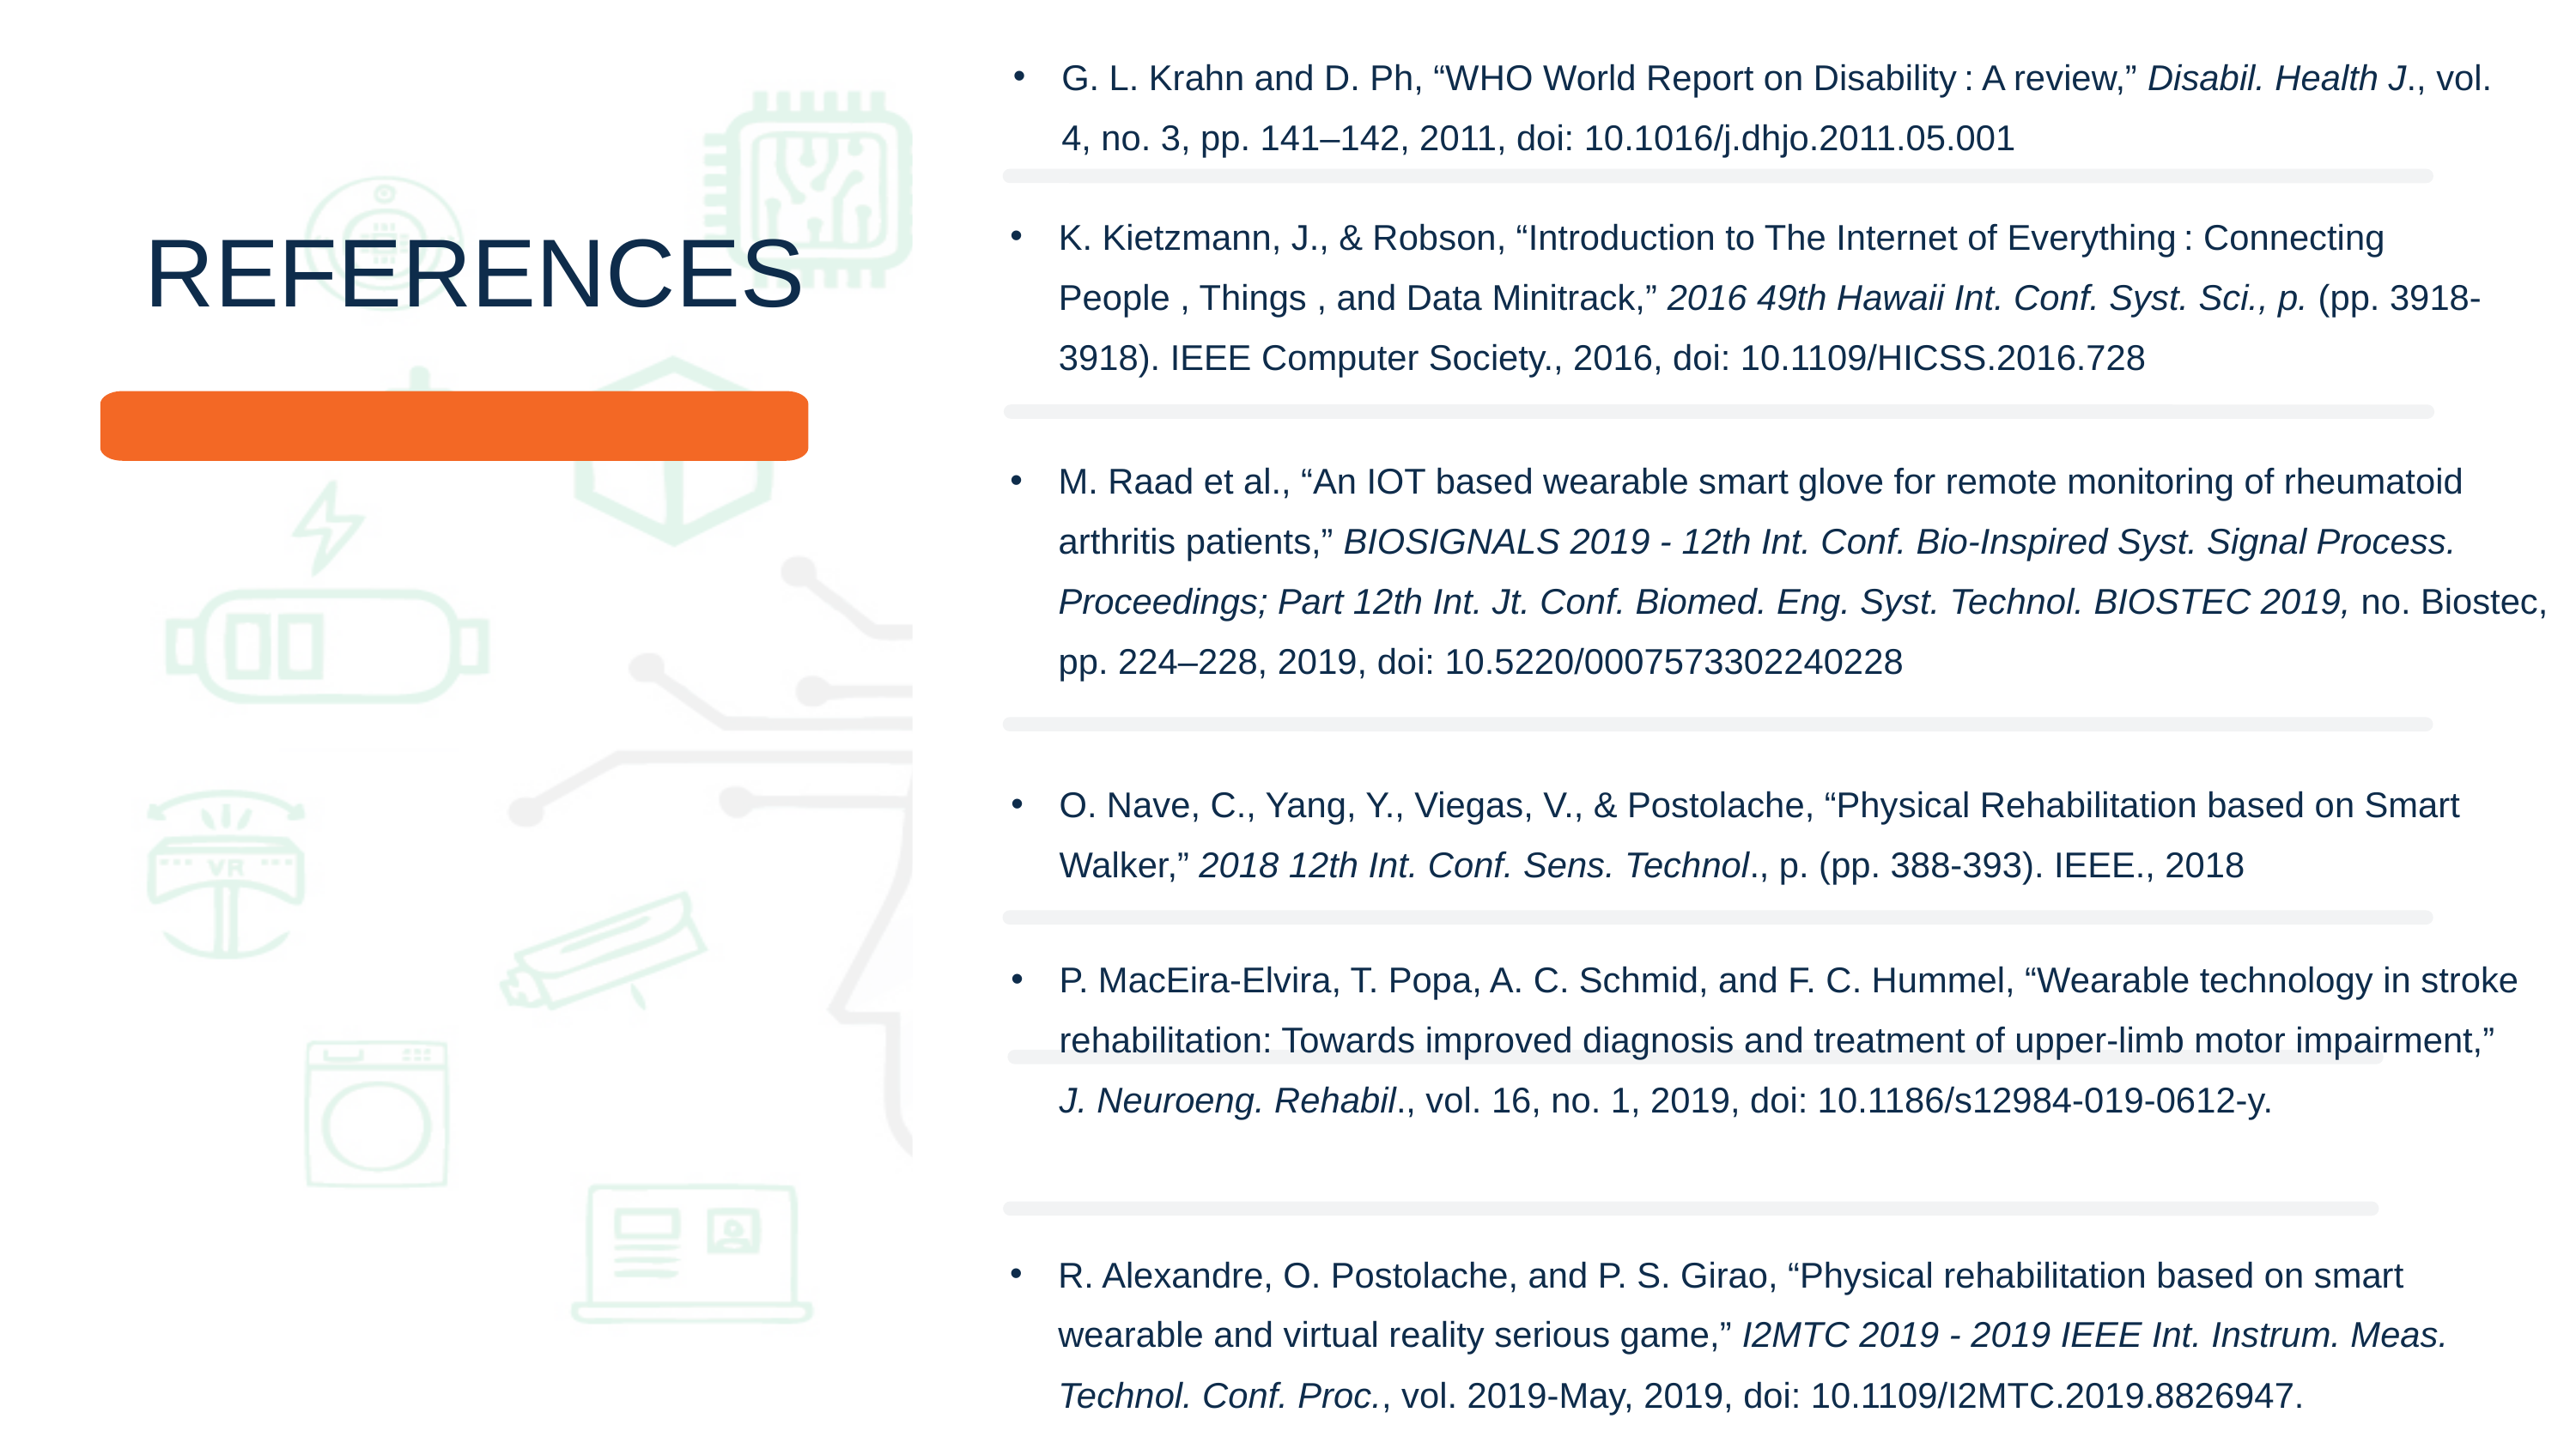

G. L. Krahn and D. Ph, “WHO World Report on Disability : A review,” Disabil. Health J., vol. 4, no. 3, pp. 141–142, 2011, doi: 10.1016/j.dhjo.2011.05.001
REFERENCES

K. Kietzmann, J., & Robson, “Introduction to The Internet of Everything : Connecting People , Things , and Data Minitrack,” 2016 49th Hawaii Int. Conf. Syst. Sci., p. (pp. 3918-3918). IEEE Computer Society., 2016, doi: 10.1109/HICSS.2016.728

P. MacEira-Elvira, T. Popa, A. C. Schmid, and F. C. Hummel, “Wearable technology in stroke rehabilitation: Towards improved diagnosis and treatment of upper-limb motor impairment,” J. Neuroeng. Rehabil., vol. 16, no. 1, 2019, doi: 10.1186/s12984-019-0612-y.
R. Alexandre, O. Postolache, and P. S. Girao, “Physical rehabilitation based on smart wearable and virtual reality serious game,” I2MTC 2019 - 2019 IEEE Int. Instrum. Meas. Technol. Conf. Proc., vol. 2019-May, 2019, doi: 10.1109/I2MTC.2019.8826947.

M. Raad et al., “An IOT based wearable smart glove for remote monitoring of rheumatoid arthritis patients,” BIOSIGNALS 2019 - 12th Int. Conf. Bio-Inspired Syst. Signal Process. Proceedings; Part 12th Int. Jt. Conf. Biomed. Eng. Syst. Technol. BIOSTEC 2019, no. Biostec, pp. 224–228, 2019, doi: 10.5220/0007573302240228
O. Nave, C., Yang, Y., Viegas, V., & Postolache, “Physical Rehabilitation based on Smart Walker,” 2018 12th Int. Conf. Sens. Technol., p. (pp. 388-393). IEEE., 2018